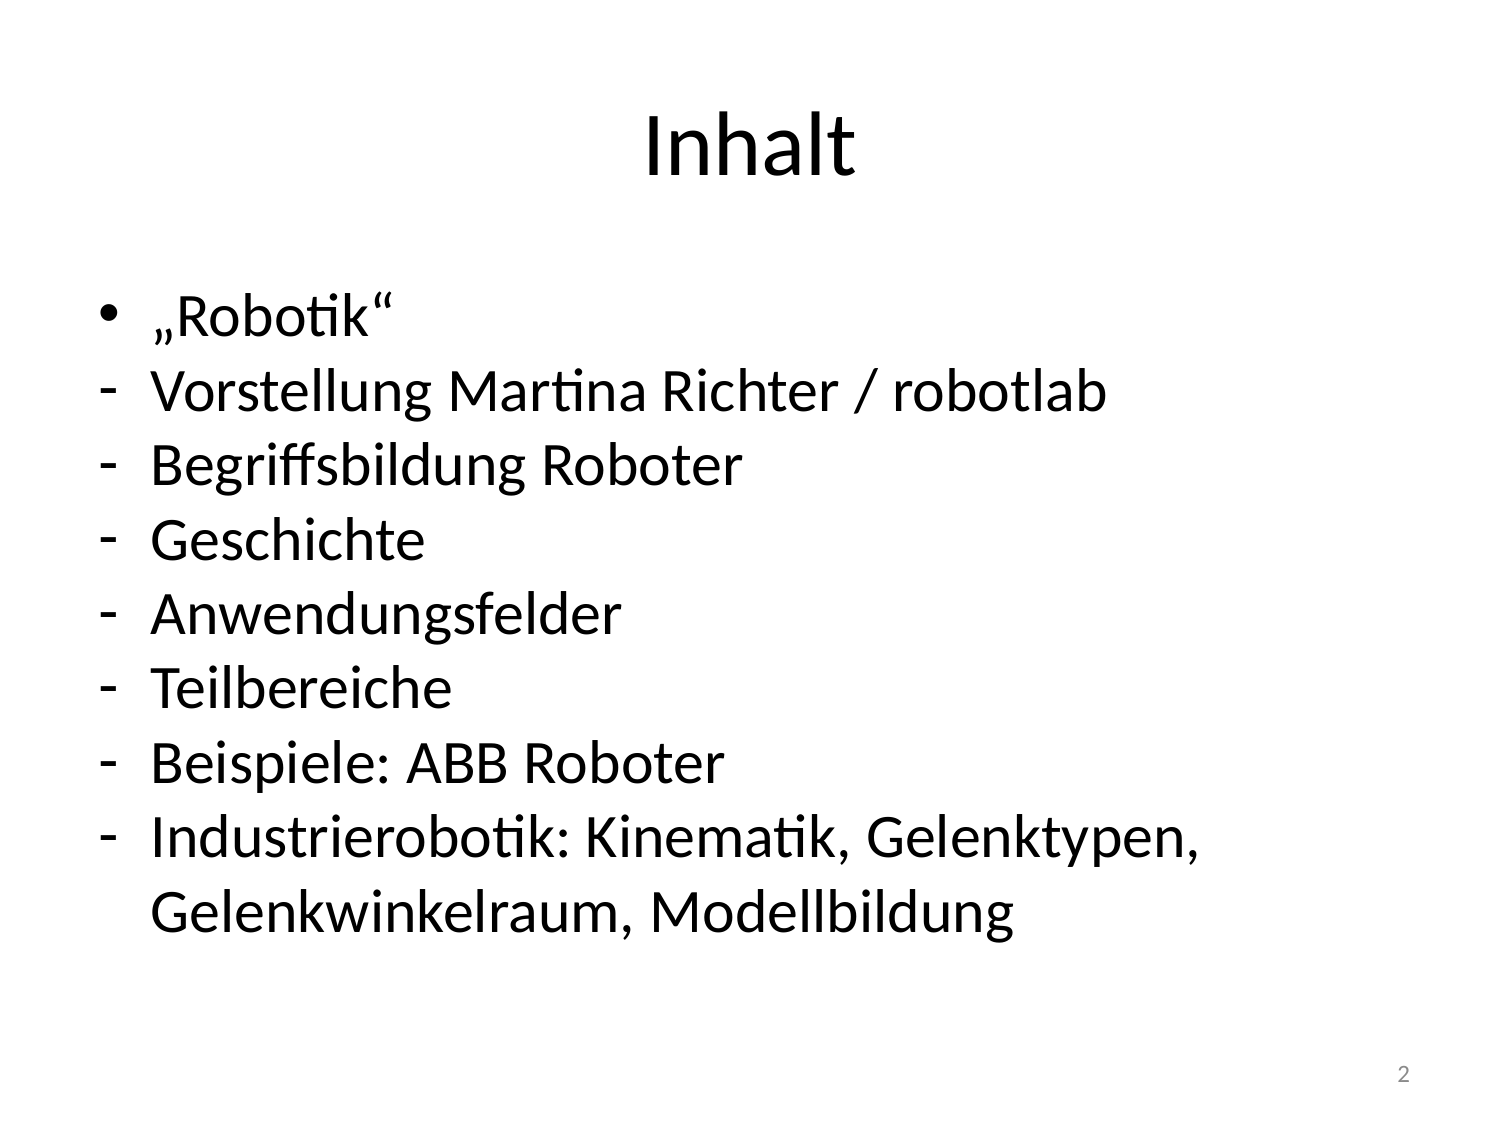

# Inhalt
„Robotik“
Vorstellung Martina Richter / robotlab
Begriffsbildung Roboter
Geschichte
Anwendungsfelder
Teilbereiche
Beispiele: ABB Roboter
Industrierobotik: Kinematik, Gelenktypen, Gelenkwinkelraum, Modellbildung
2